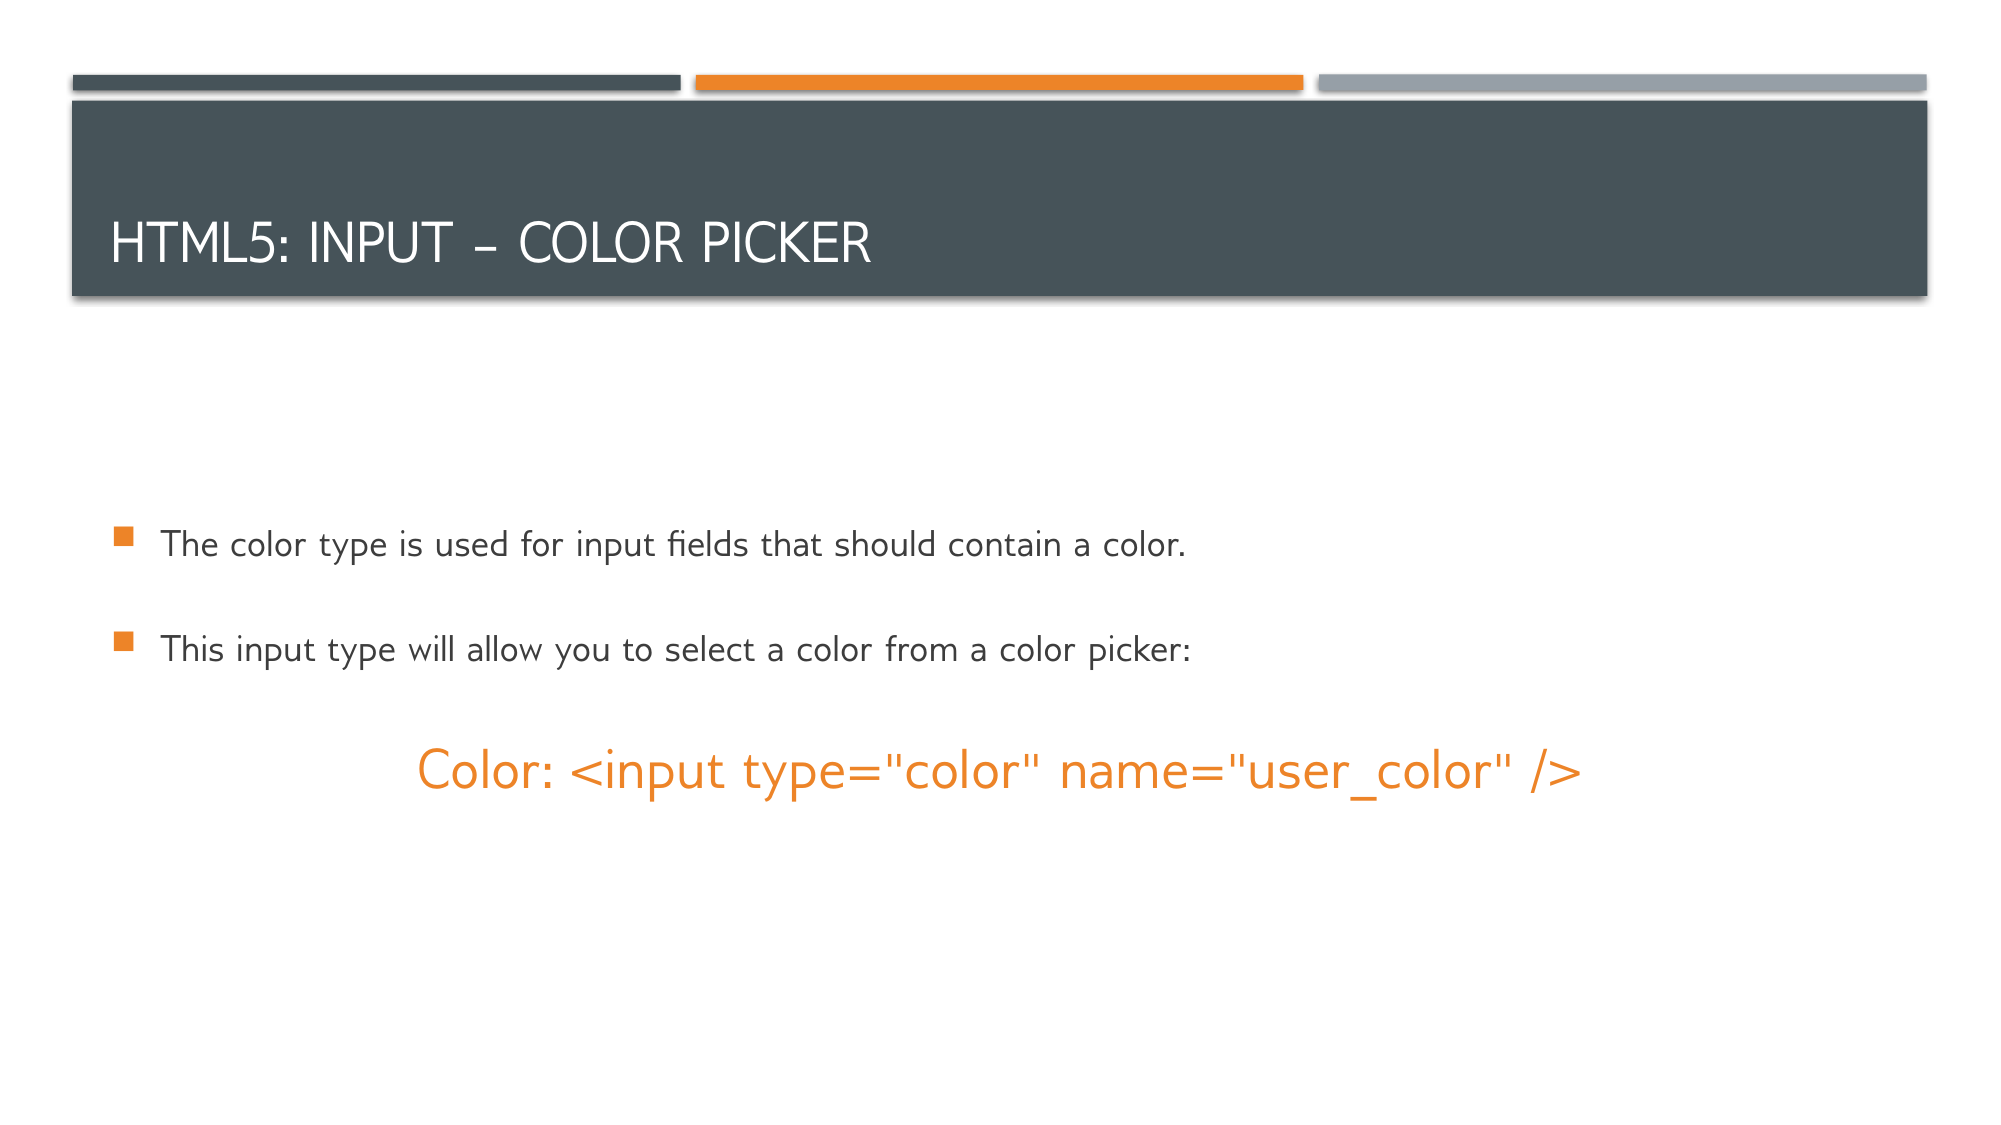

# HTML5: Input – color picker
The color type is used for input fields that should contain a color.

This input type will allow you to select a color from a color picker:

Color: <input type="color" name="user_color" />